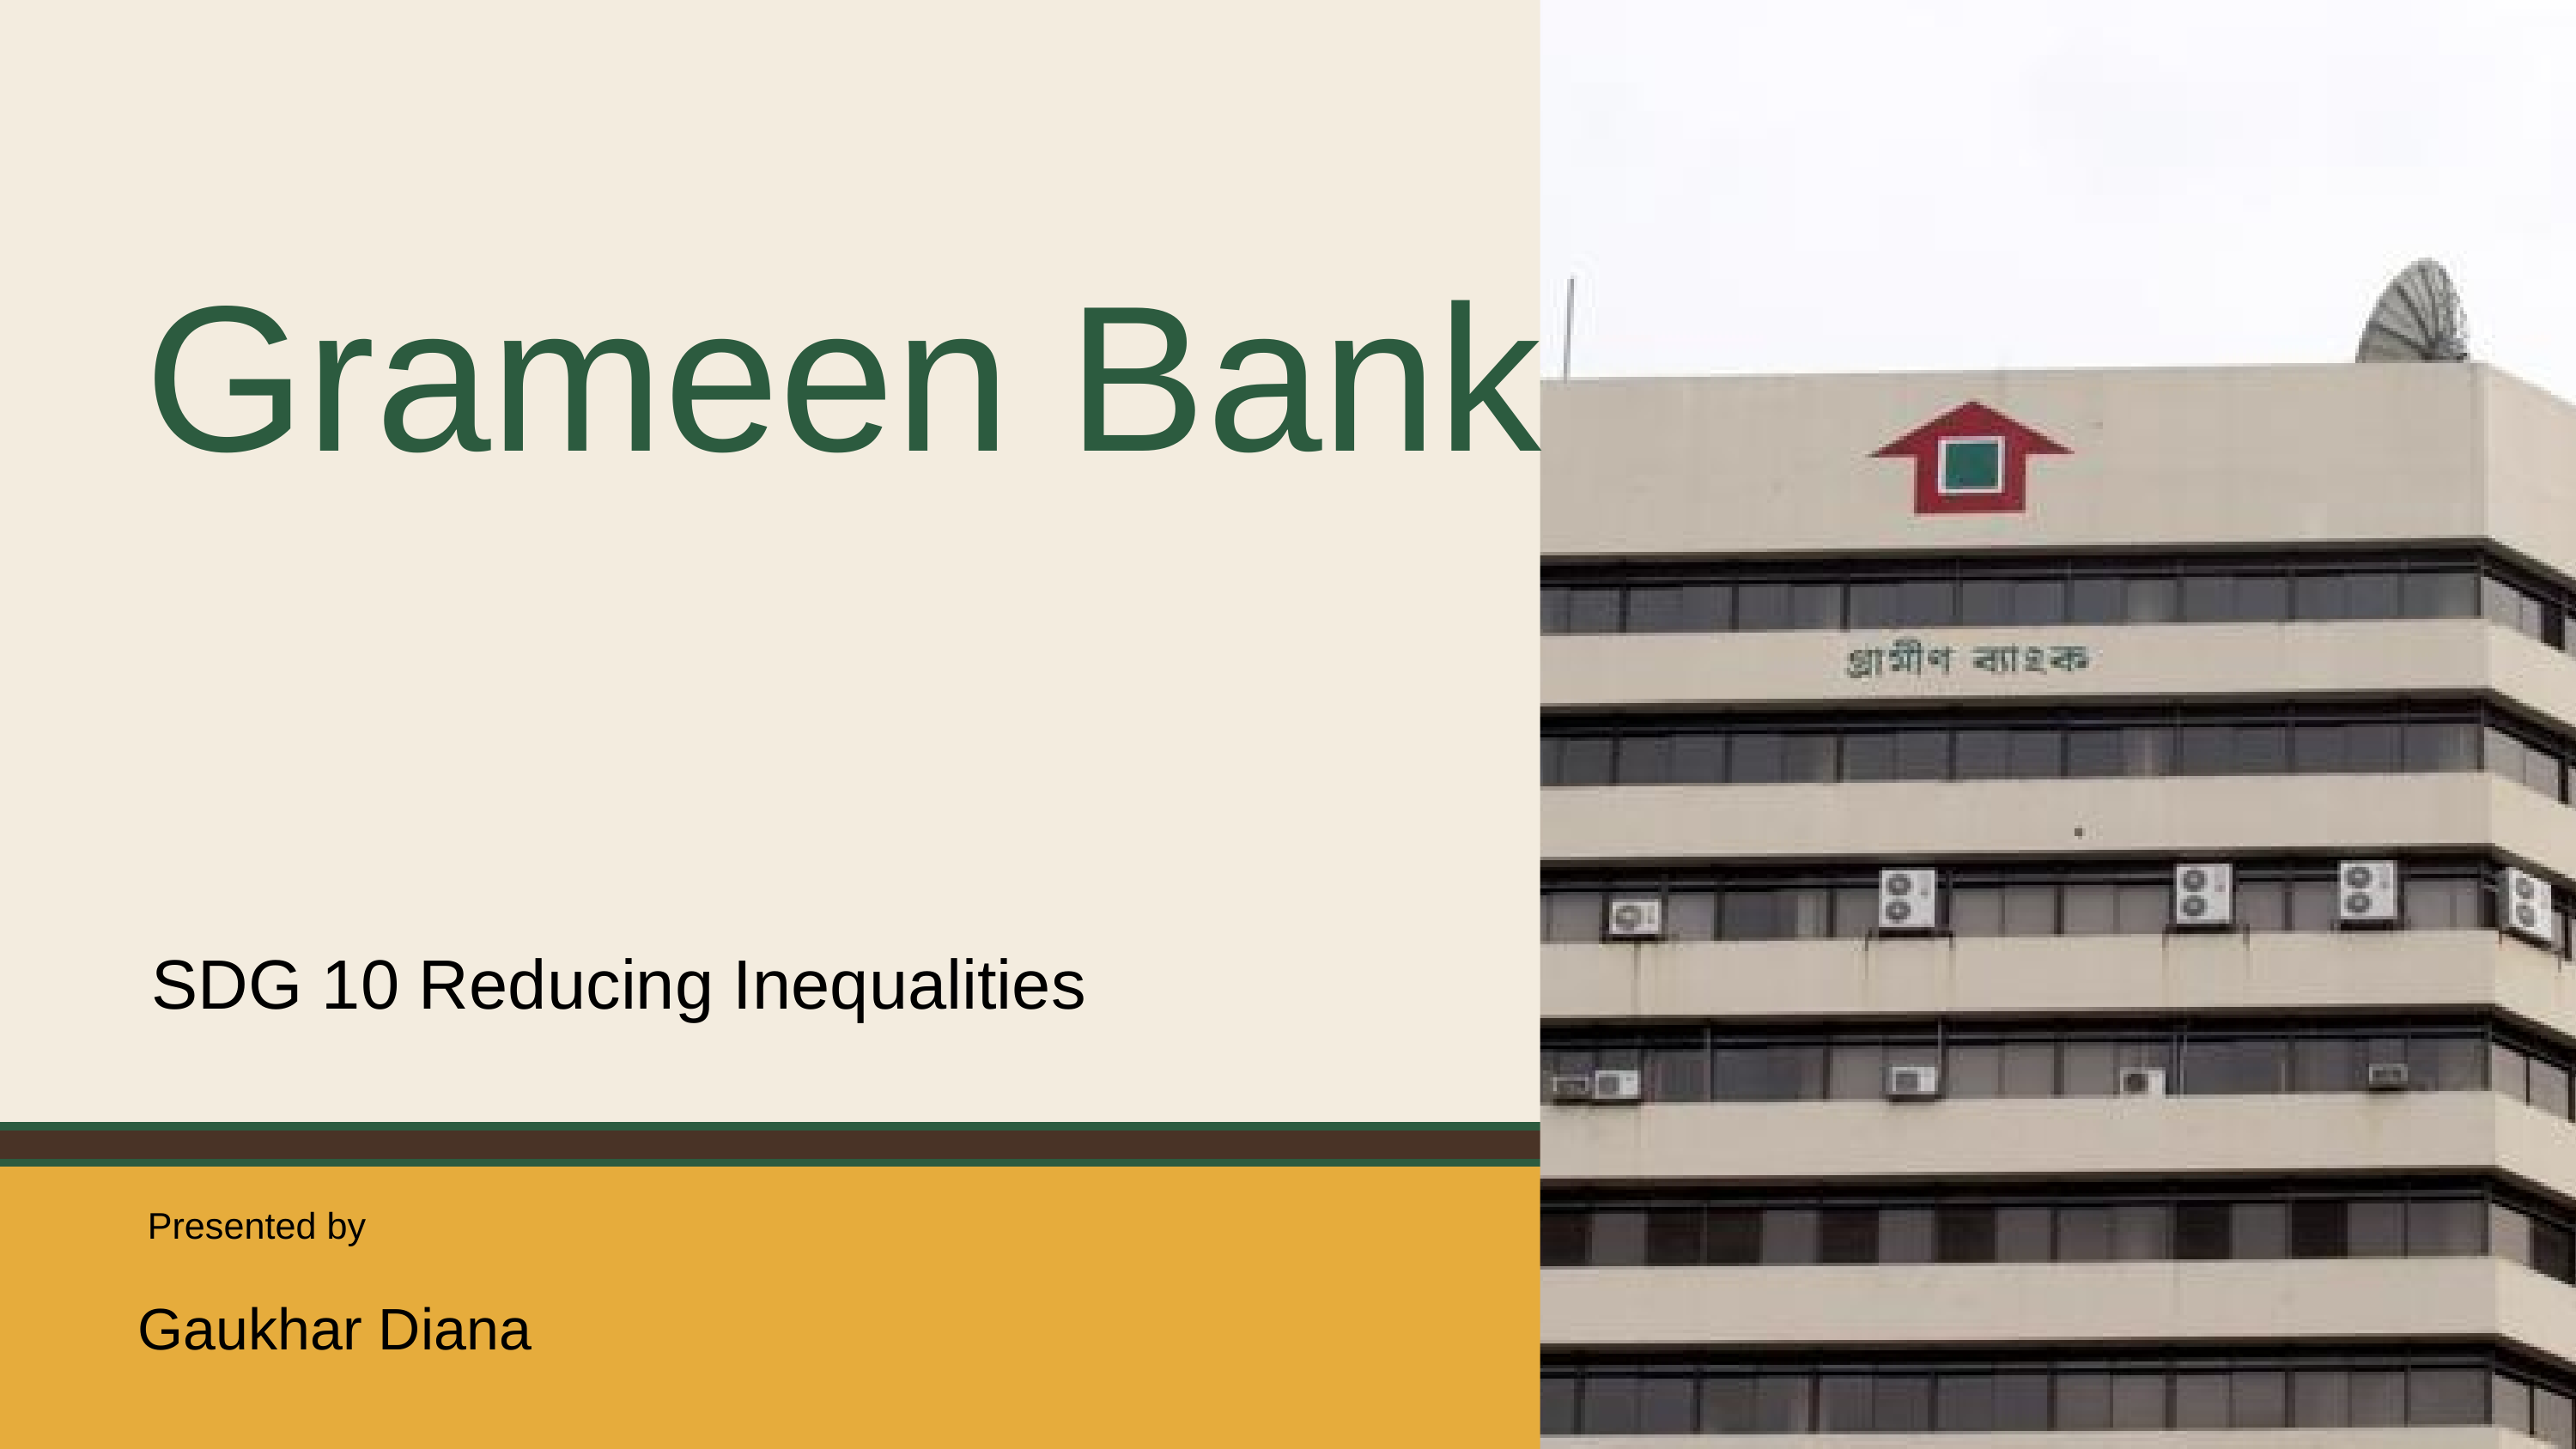

Grameen Bank
SDG 10 Reducing Inequalities

Presented by
Gaukhar Diana